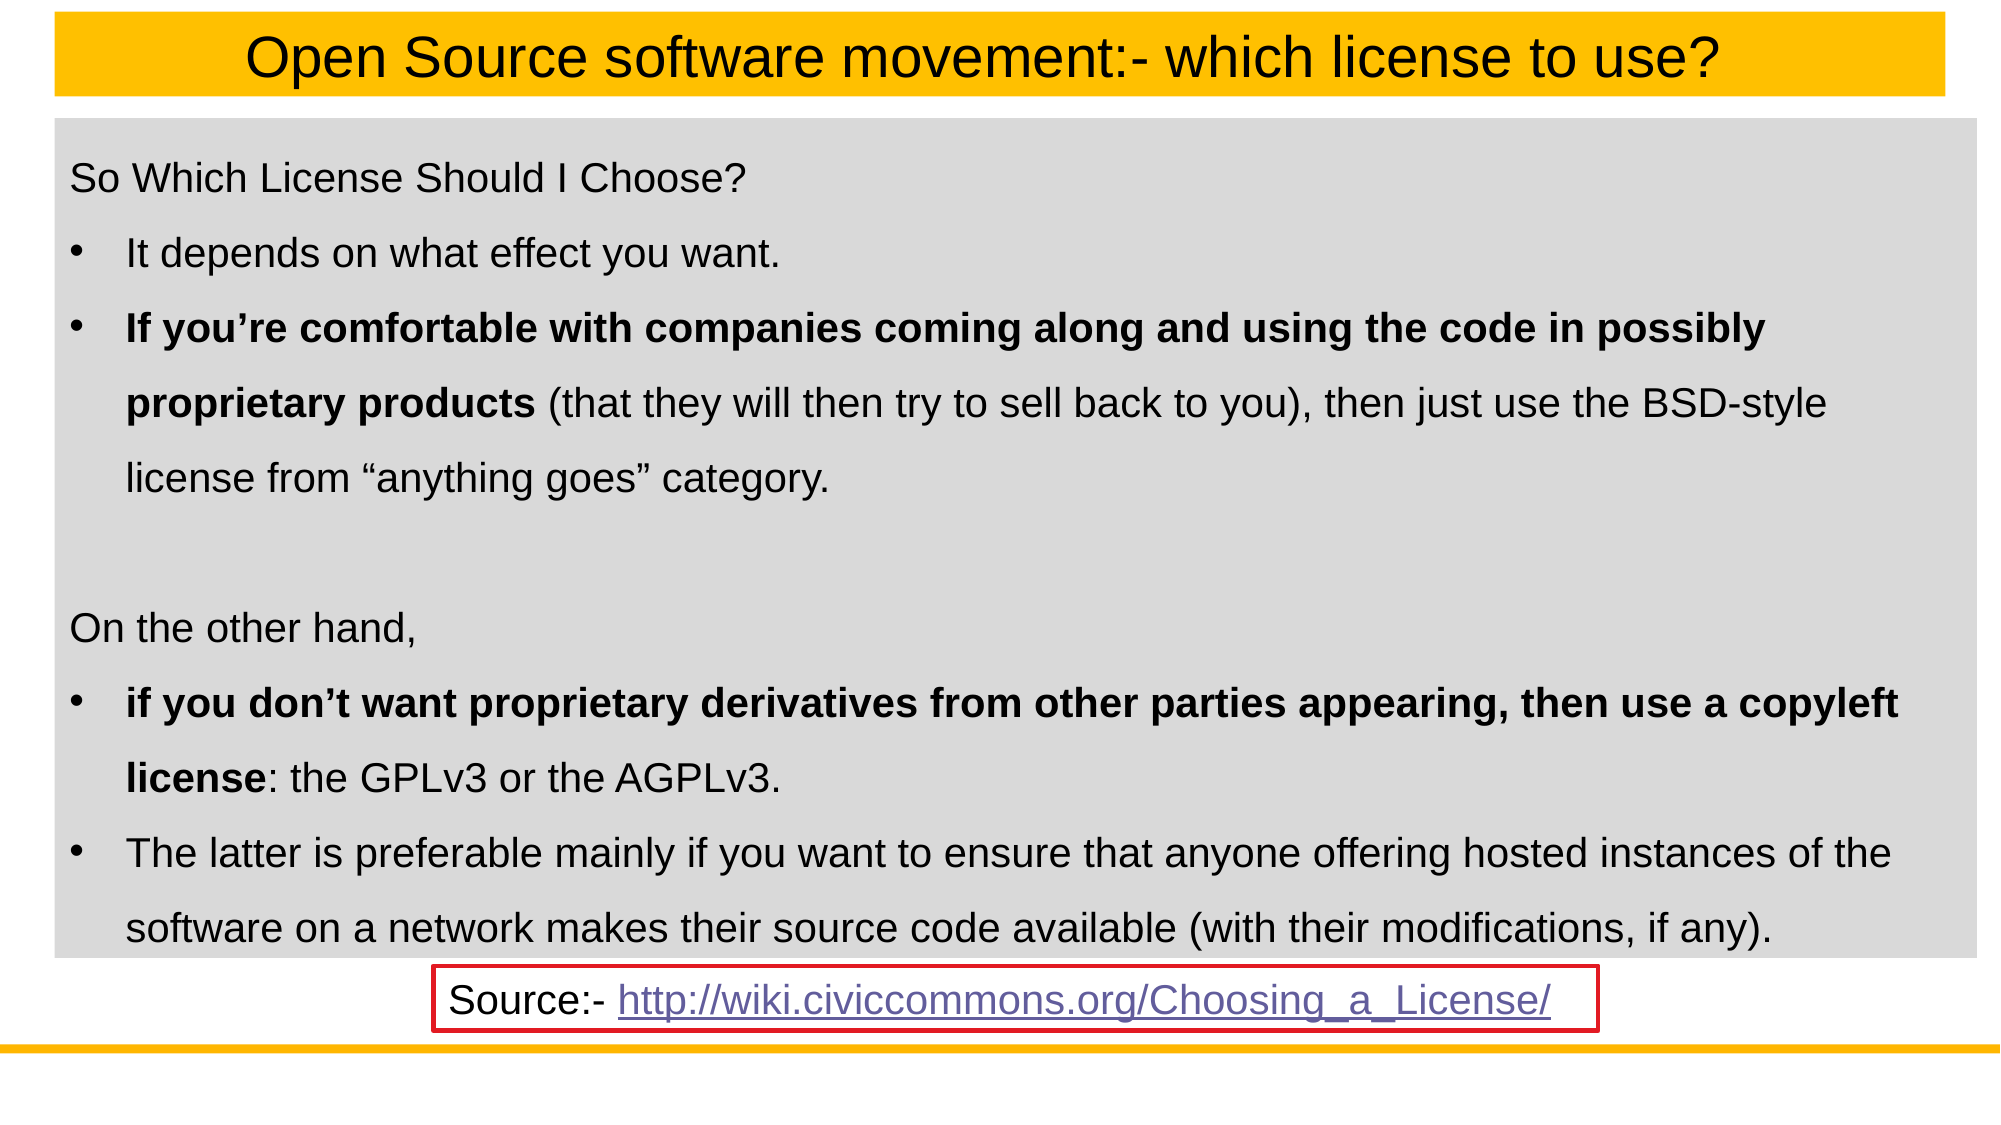

Open Source software movement:- which license to use?
So Which License Should I Choose?
It depends on what effect you want.
If you’re comfortable with companies coming along and using the code in possibly proprietary products (that they will then try to sell back to you), then just use the BSD-style license from “anything goes” category.

On the other hand,
if you don’t want proprietary derivatives from other parties appearing, then use a copyleft license: the GPLv3 or the AGPLv3.
The latter is preferable mainly if you want to ensure that anyone offering hosted instances of the software on a network makes their source code available (with their modifications, if any).
Source:- http://wiki.civiccommons.org/Choosing_a_License/